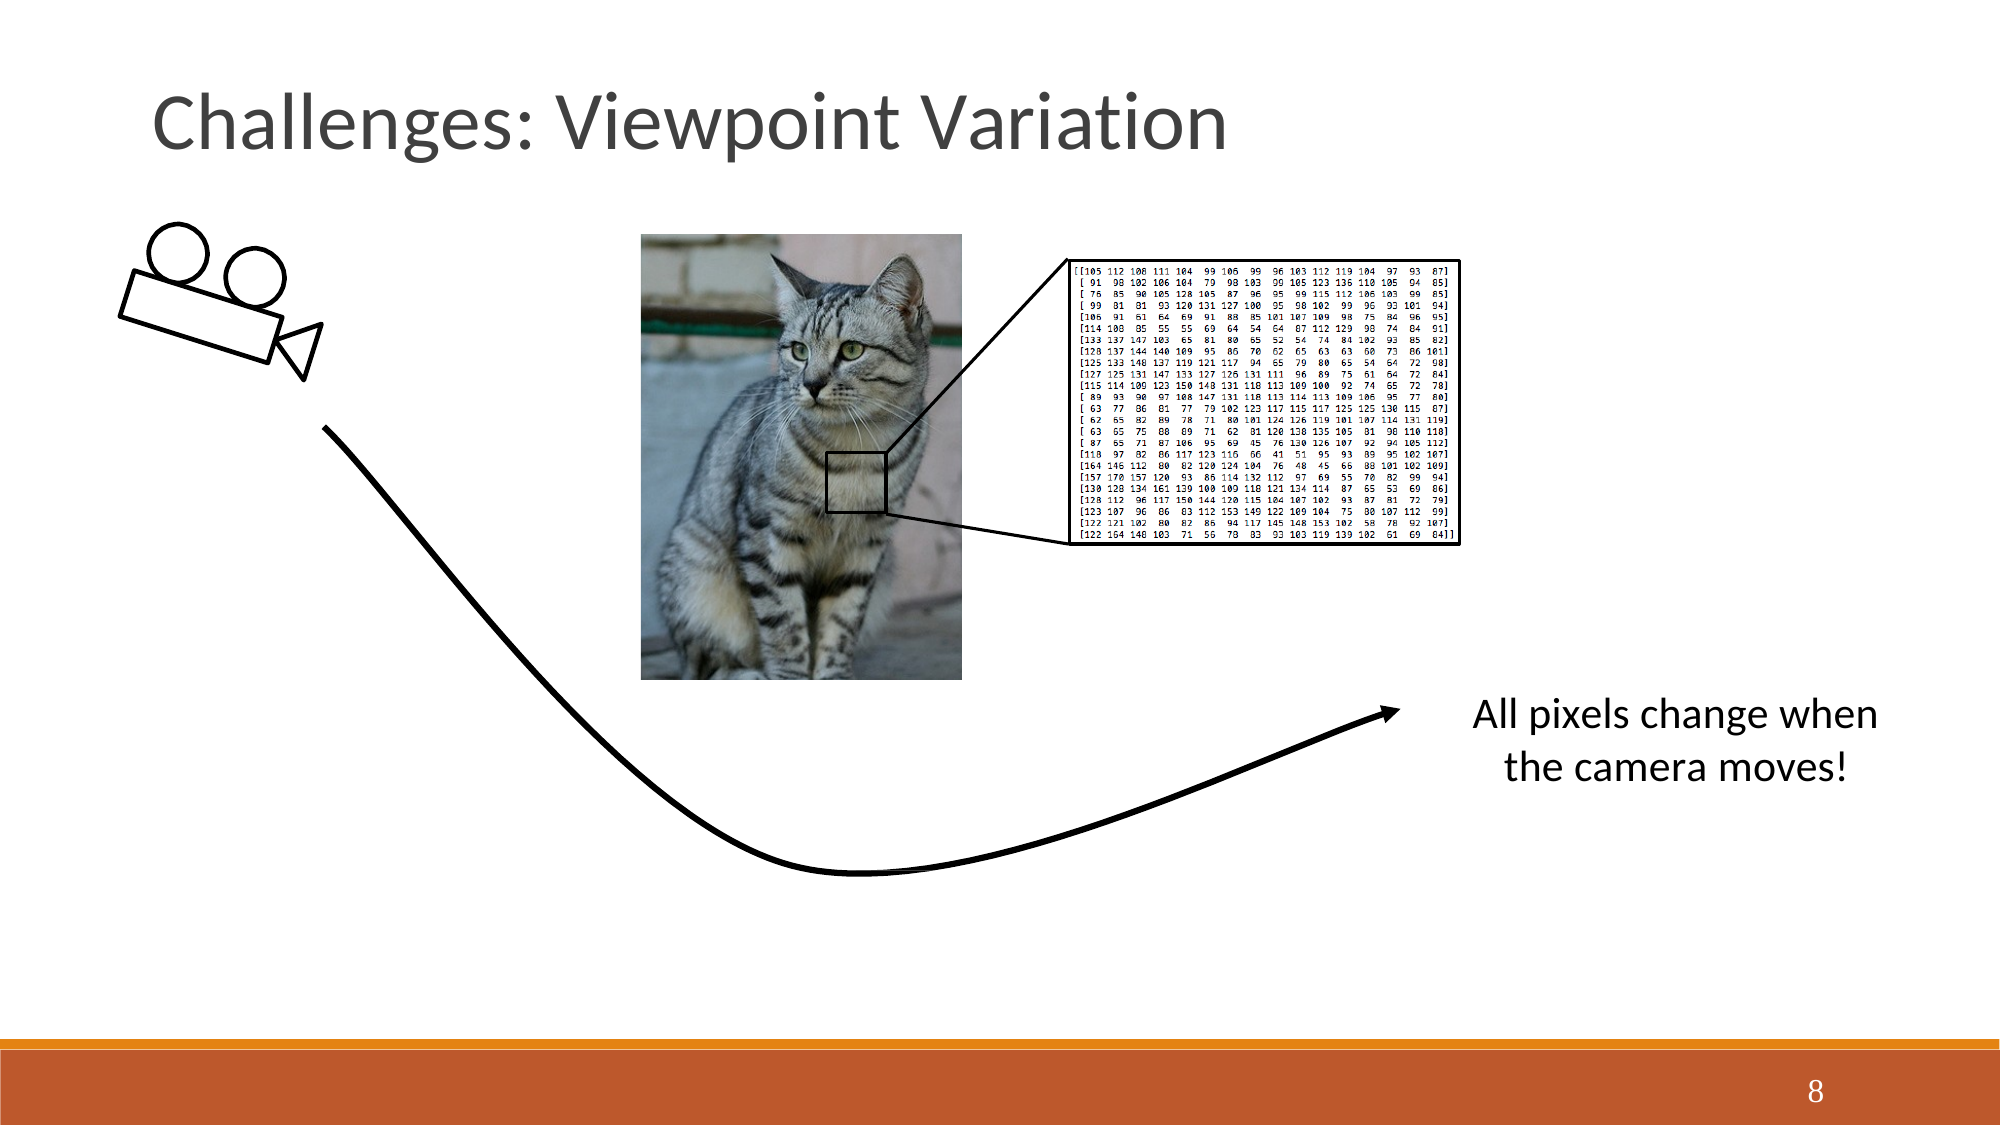

Challenges: Viewpoint Variation

All pixels change when the camera moves!
8